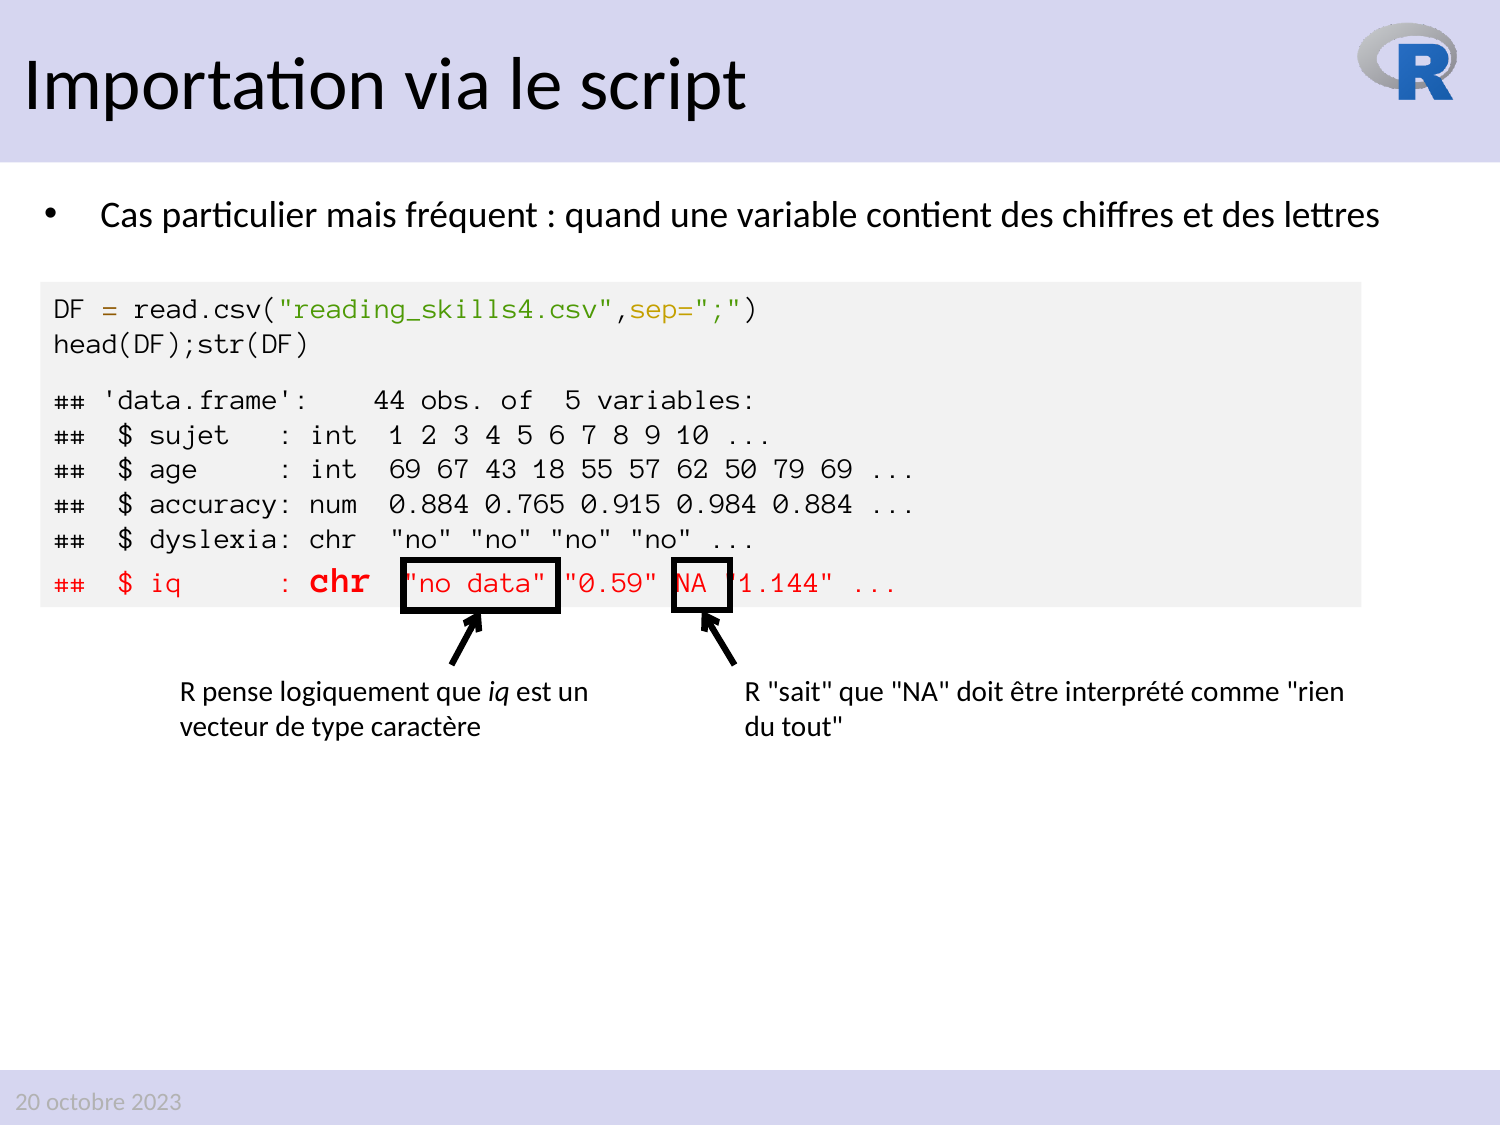

Importation via le script
Cas particulier mais fréquent : quand une variable contient des chiffres et des lettres
DF = read.csv("reading_skills4.csv",sep=";")
head(DF);str(DF)
## 'data.frame':    44 obs. of  5 variables: ##  $ sujet   : int  1 2 3 4 5 6 7 8 9 10 ... ##  $ age     : int  69 67 43 18 55 57 62 50 79 69 ... ##  $ accuracy: num  0.884 0.765 0.915 0.984 0.884 ... ##  $ dyslexia: chr  "no" "no" "no" "no" ... ##  $ iq      : chr  "no data" "0.59" NA "1.144" ...

R pense logiquement que iq est un vecteur de type caractère
R "sait" que "NA" doit être interprété comme "rien du tout"
20 octobre 2023
47